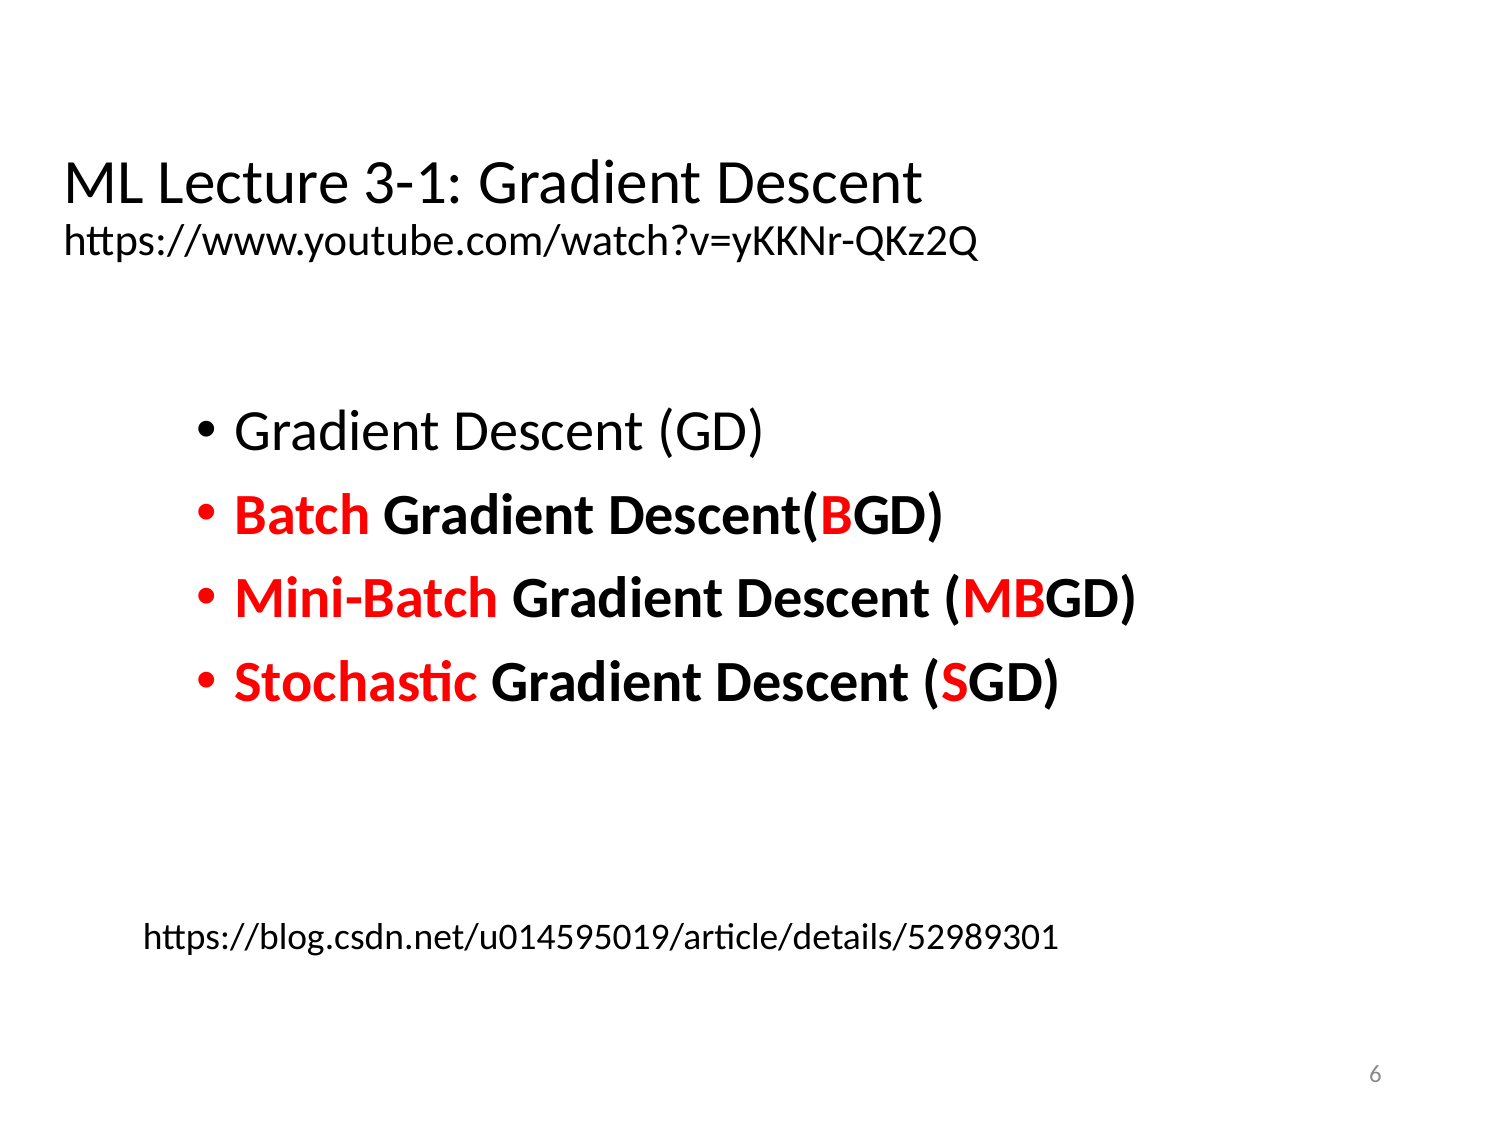

# ML Lecture 3-1: Gradient Descent https://www.youtube.com/watch?v=yKKNr-QKz2Q
Gradient Descent (GD)
Batch Gradient Descent(BGD)
Mini-Batch Gradient Descent (MBGD)
Stochastic Gradient Descent (SGD)

https://blog.csdn.net/u014595019/article/details/52989301
6